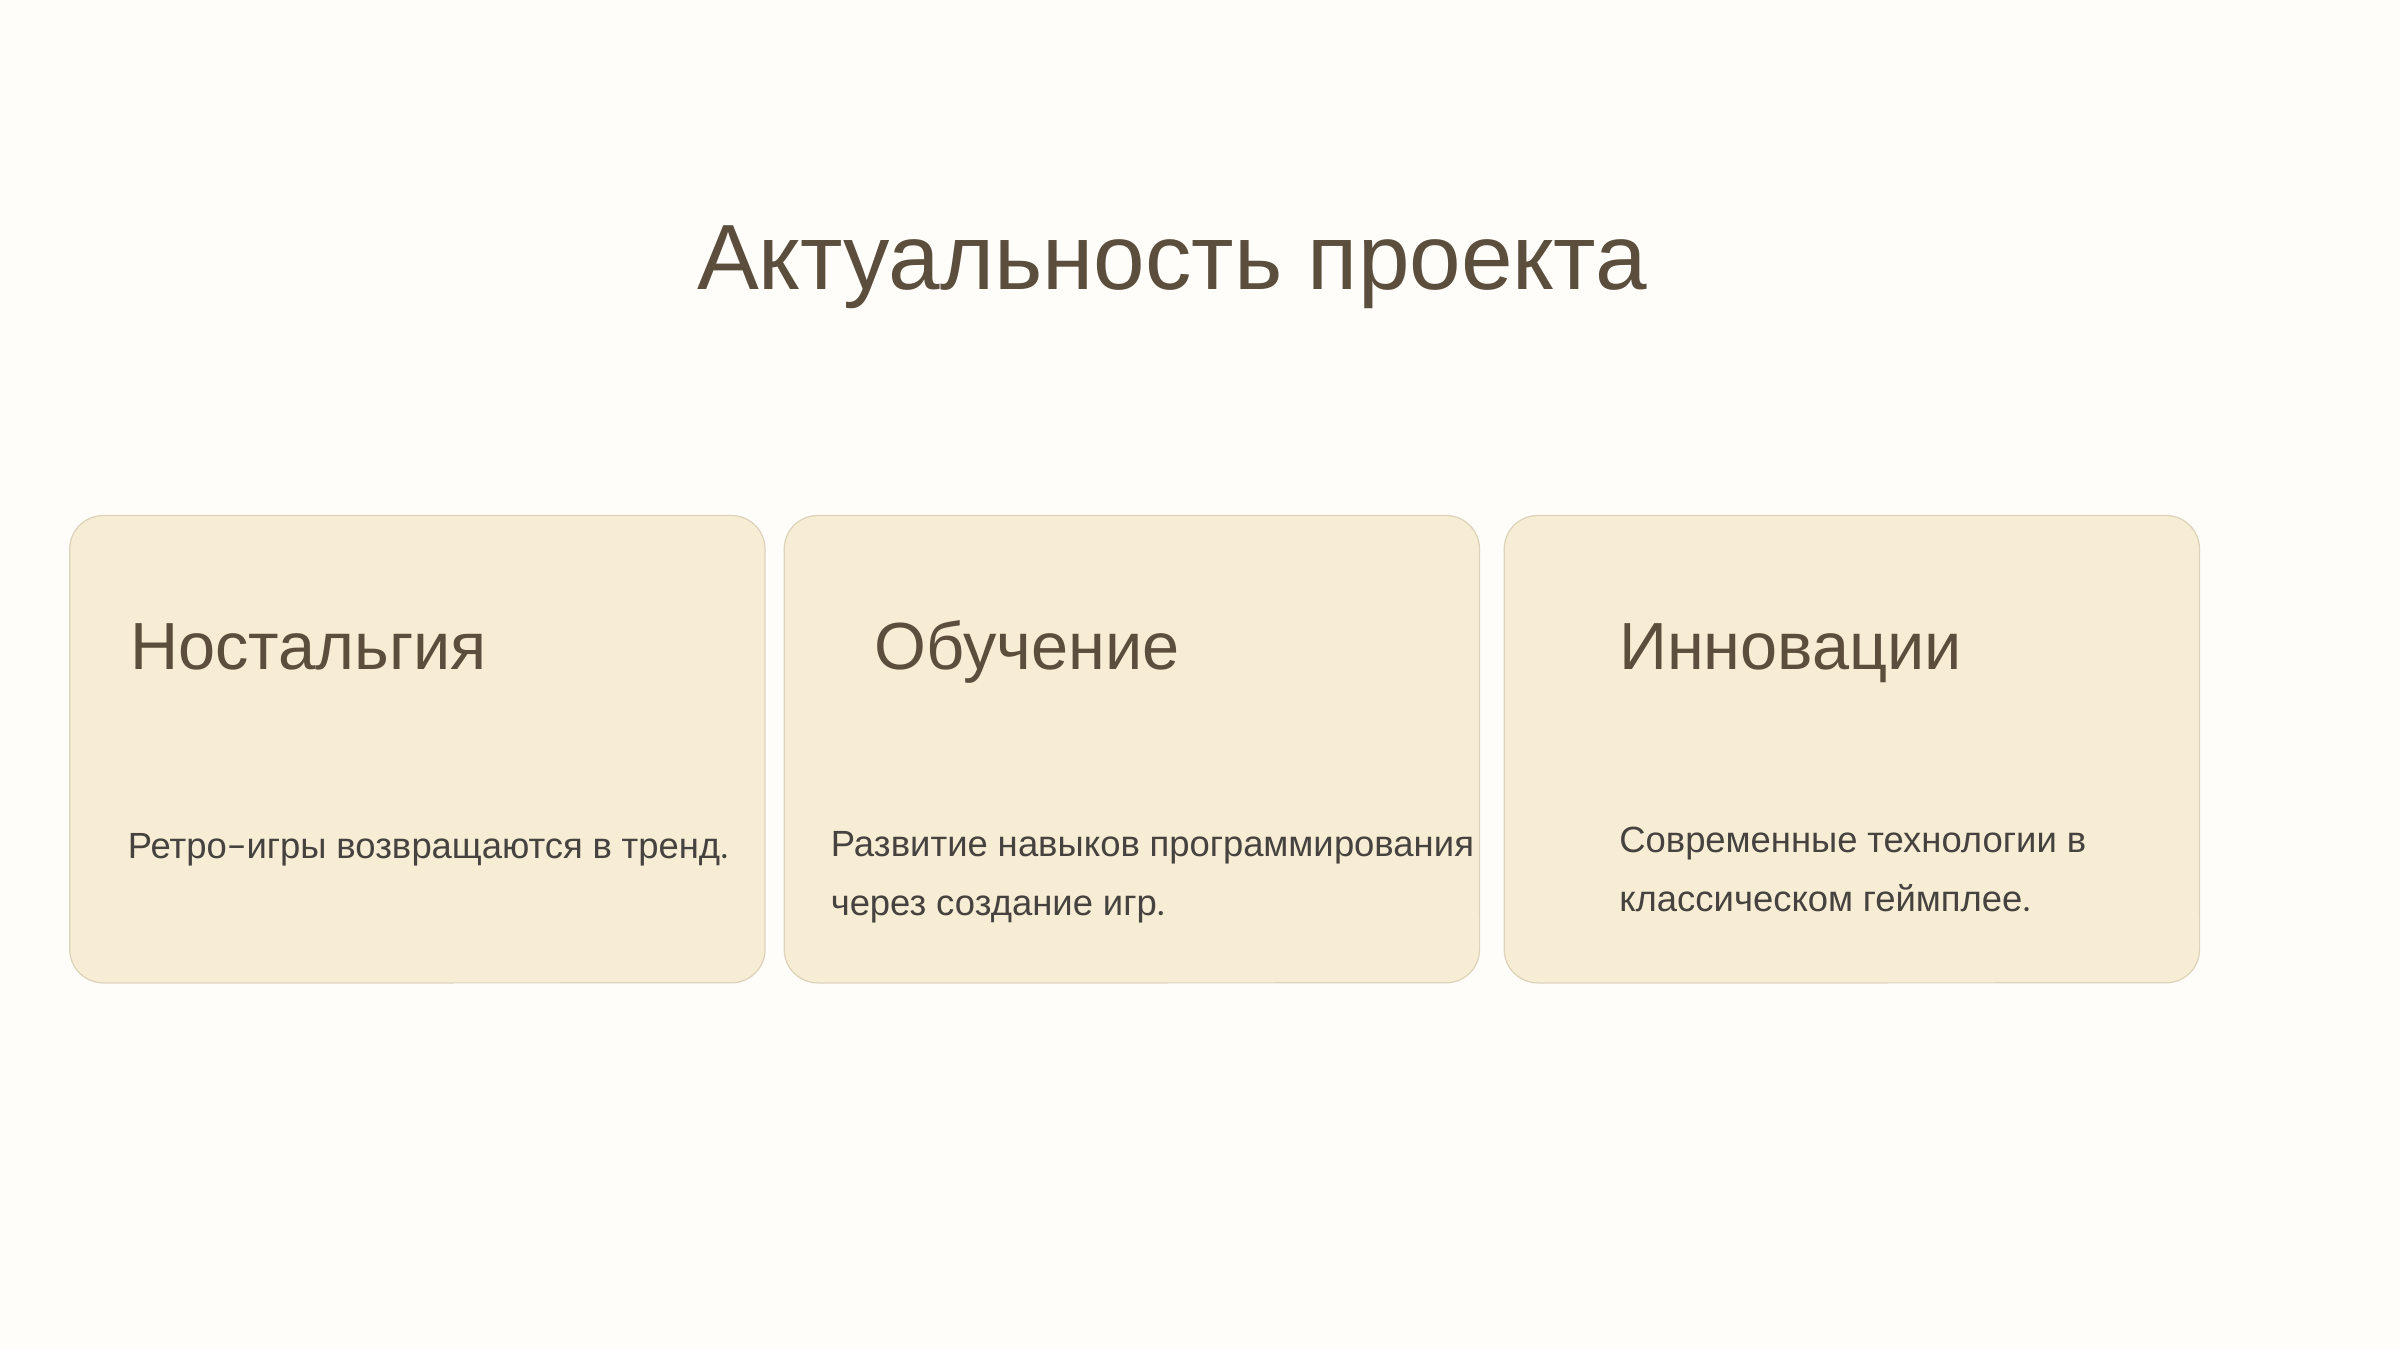

Актуальность проекта

Ностальгия
Обучение
Инновации
Современные технологии в классическом геймплее.
Развитие навыков программирования через создание игр.
Ретро-игры возвращаются в тренд.